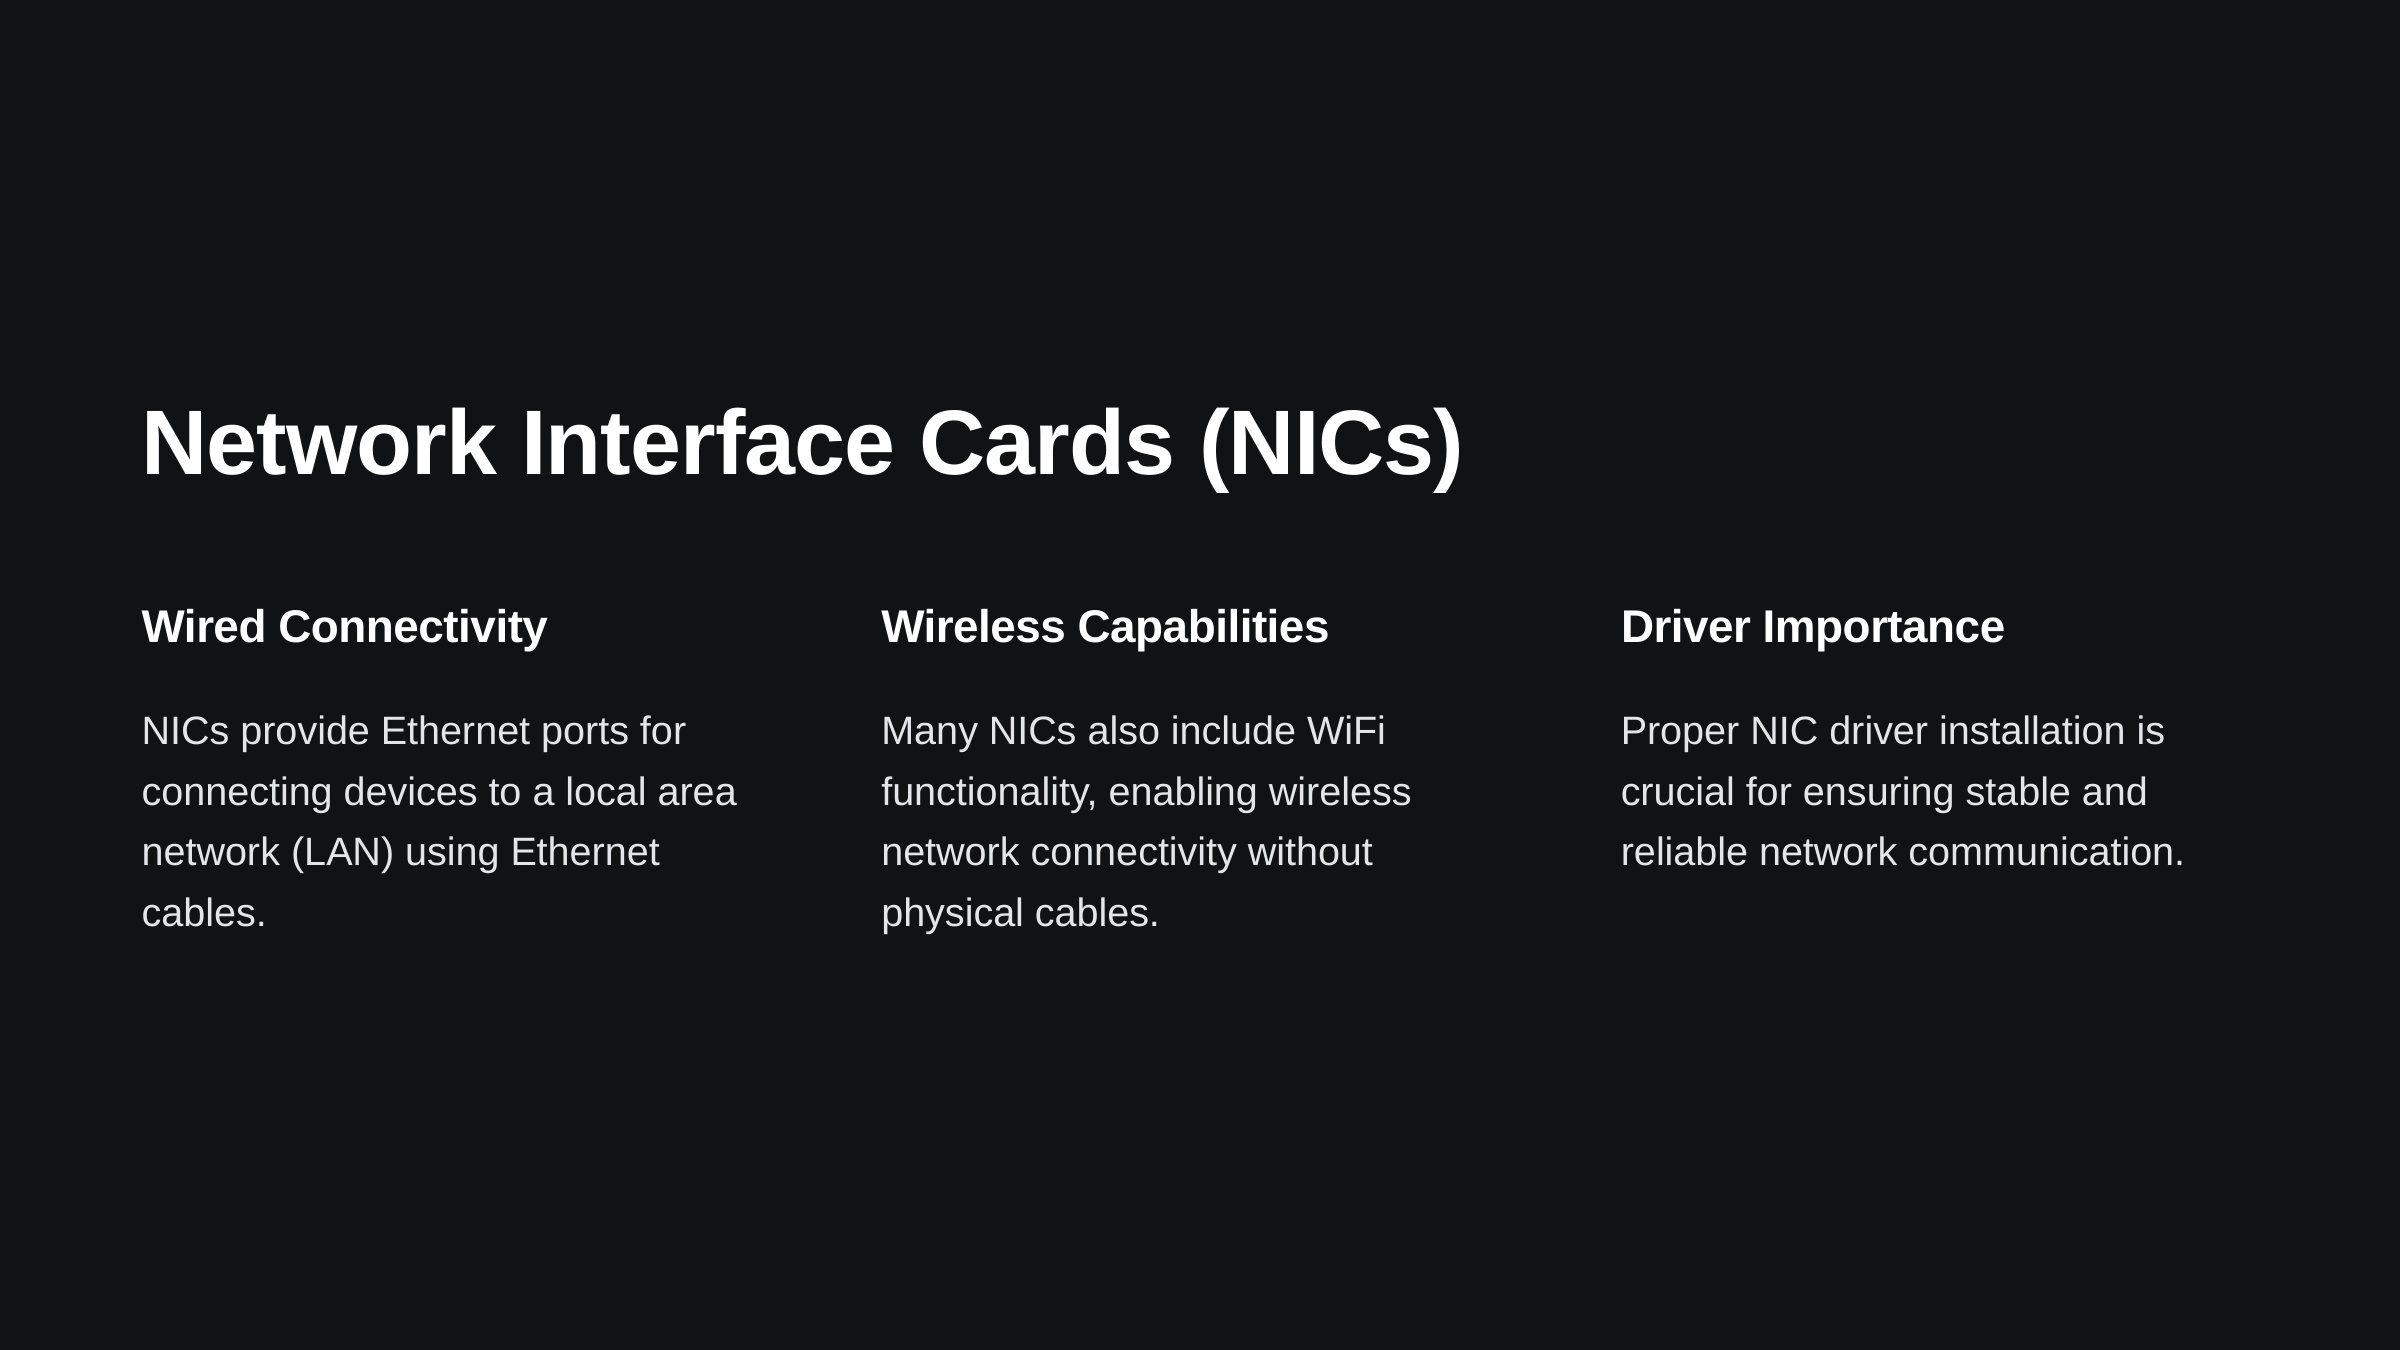

Network Interface Cards (NICs)
Wired Connectivity
Wireless Capabilities
Driver Importance
NICs provide Ethernet ports for connecting devices to a local area network (LAN) using Ethernet cables.
Many NICs also include WiFi functionality, enabling wireless network connectivity without physical cables.
Proper NIC driver installation is crucial for ensuring stable and reliable network communication.